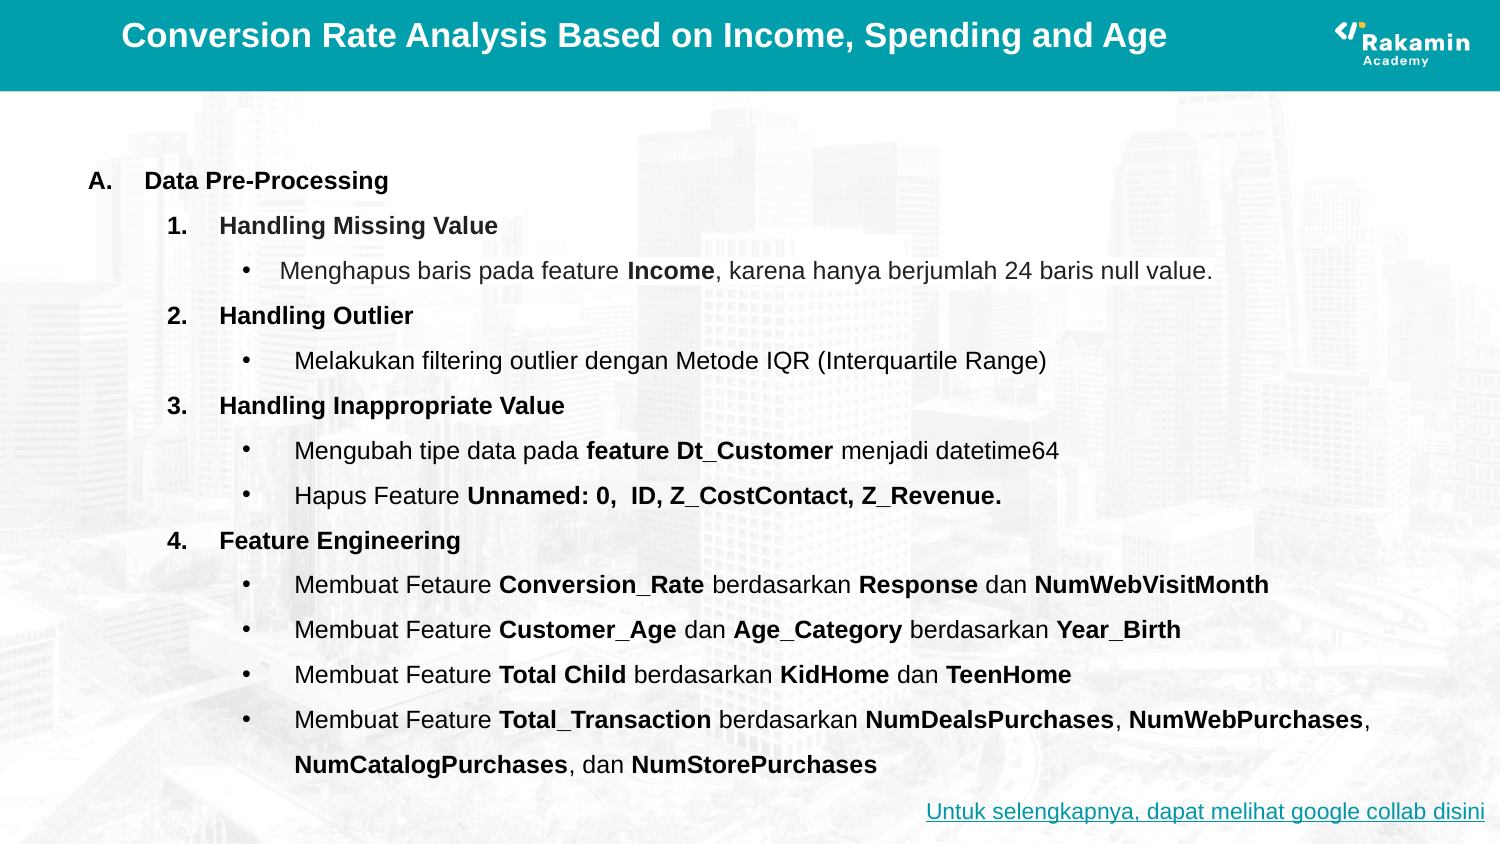

# Conversion Rate Analysis Based on Income, Spending and Age
Data Pre-Processing
Handling Missing Value
Menghapus baris pada feature Income, karena hanya berjumlah 24 baris null value.
Handling Outlier
Melakukan filtering outlier dengan Metode IQR (Interquartile Range)
Handling Inappropriate Value
Mengubah tipe data pada feature Dt_Customer menjadi datetime64
Hapus Feature Unnamed: 0,  ID, Z_CostContact, Z_Revenue.
Feature Engineering
Membuat Fetaure Conversion_Rate berdasarkan Response dan NumWebVisitMonth
Membuat Feature Customer_Age dan Age_Category berdasarkan Year_Birth
Membuat Feature Total Child berdasarkan KidHome dan TeenHome
Membuat Feature Total_Transaction berdasarkan NumDealsPurchases, NumWebPurchases, NumCatalogPurchases, dan NumStorePurchases
Untuk selengkapnya, dapat melihat google collab disini